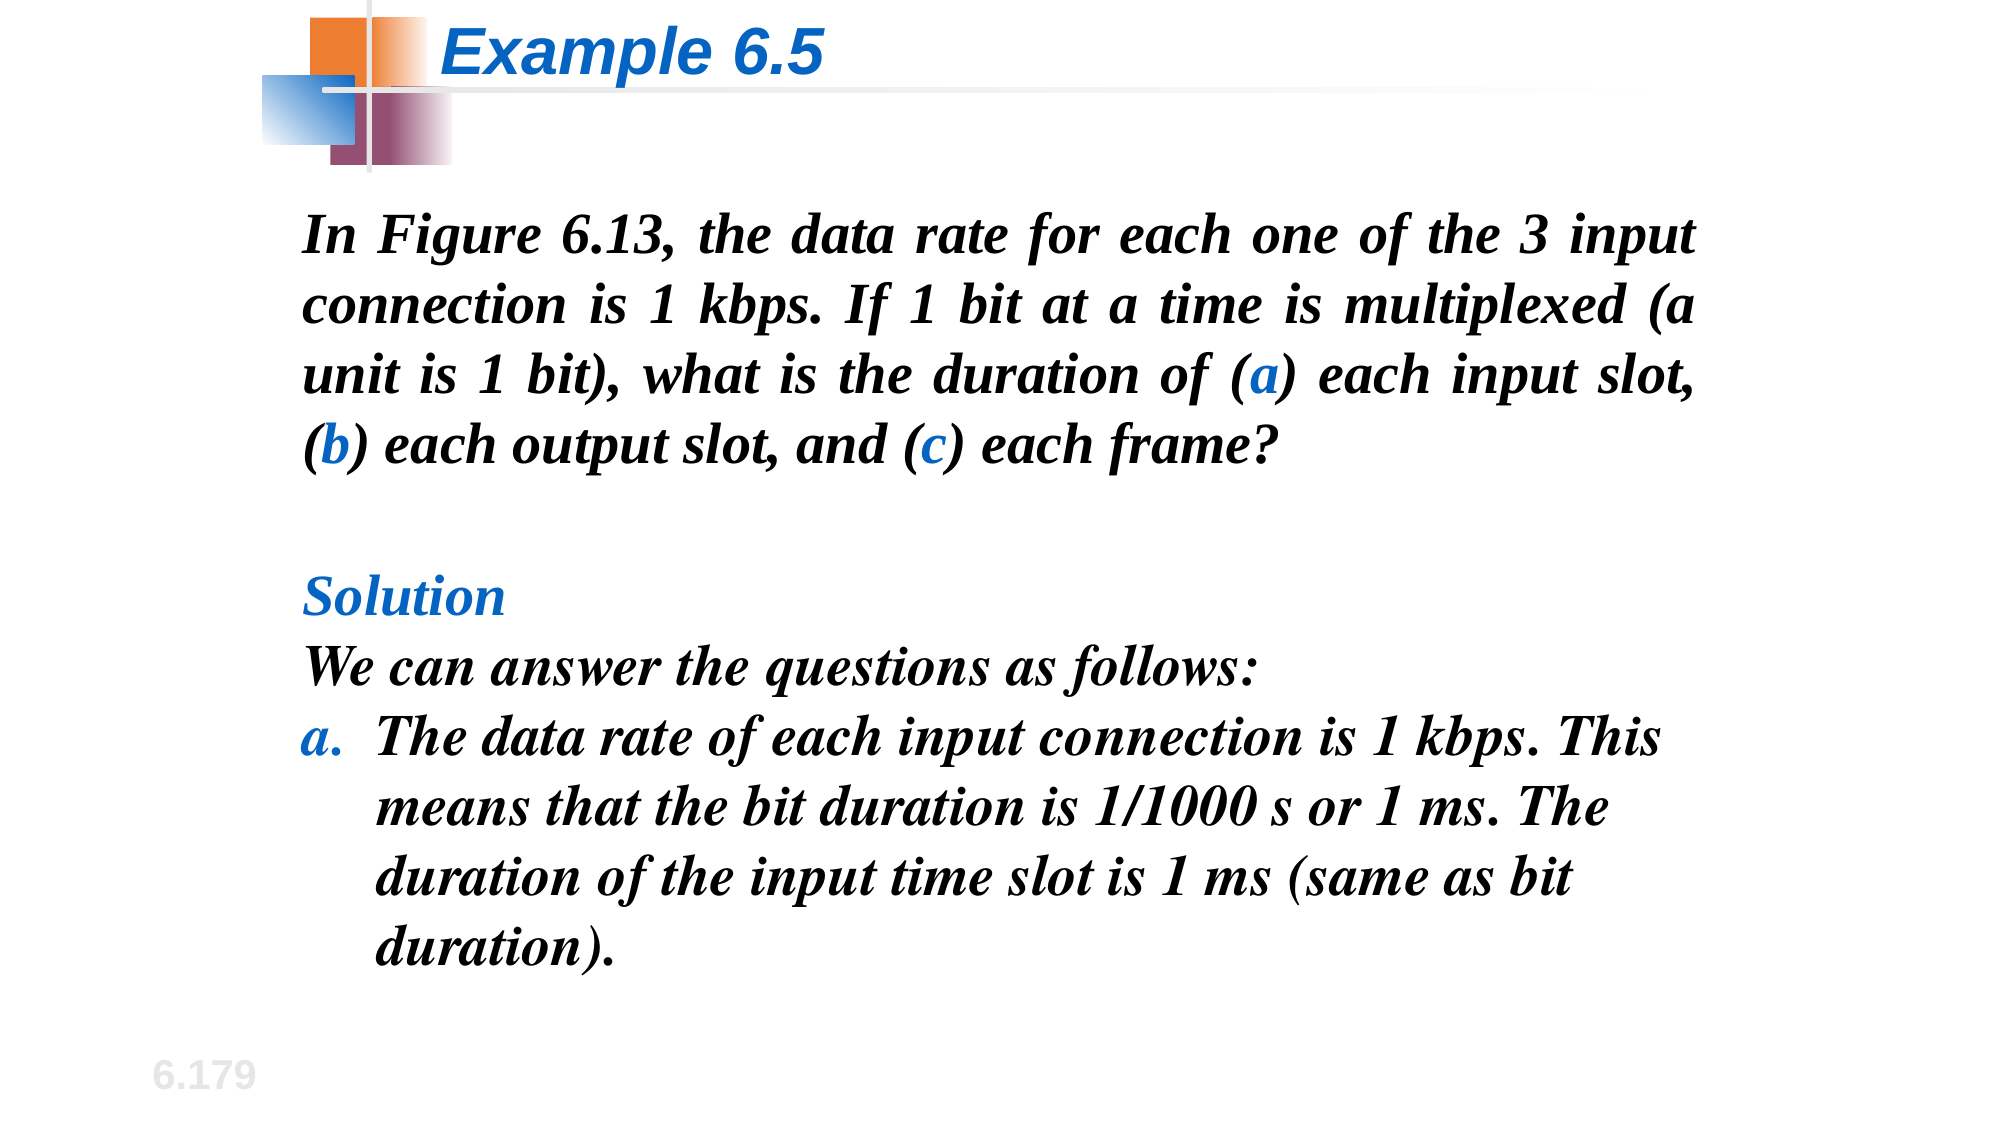

Example 6.5

In Figure 6.13, the data rate for each one of the 3 input connection is 1 kbps. If 1 bit at a time is multiplexed (a unit is 1 bit), what is the duration of (a) each input slot, (b) each output slot, and (c) each frame?
Solution
We can answer the questions as follows:
a.  The data rate of each input connection is 1 kbps. This means that the bit duration is 1/1000 s or 1 ms. The duration of the input time slot is 1 ms (same as bit duration).
6.179